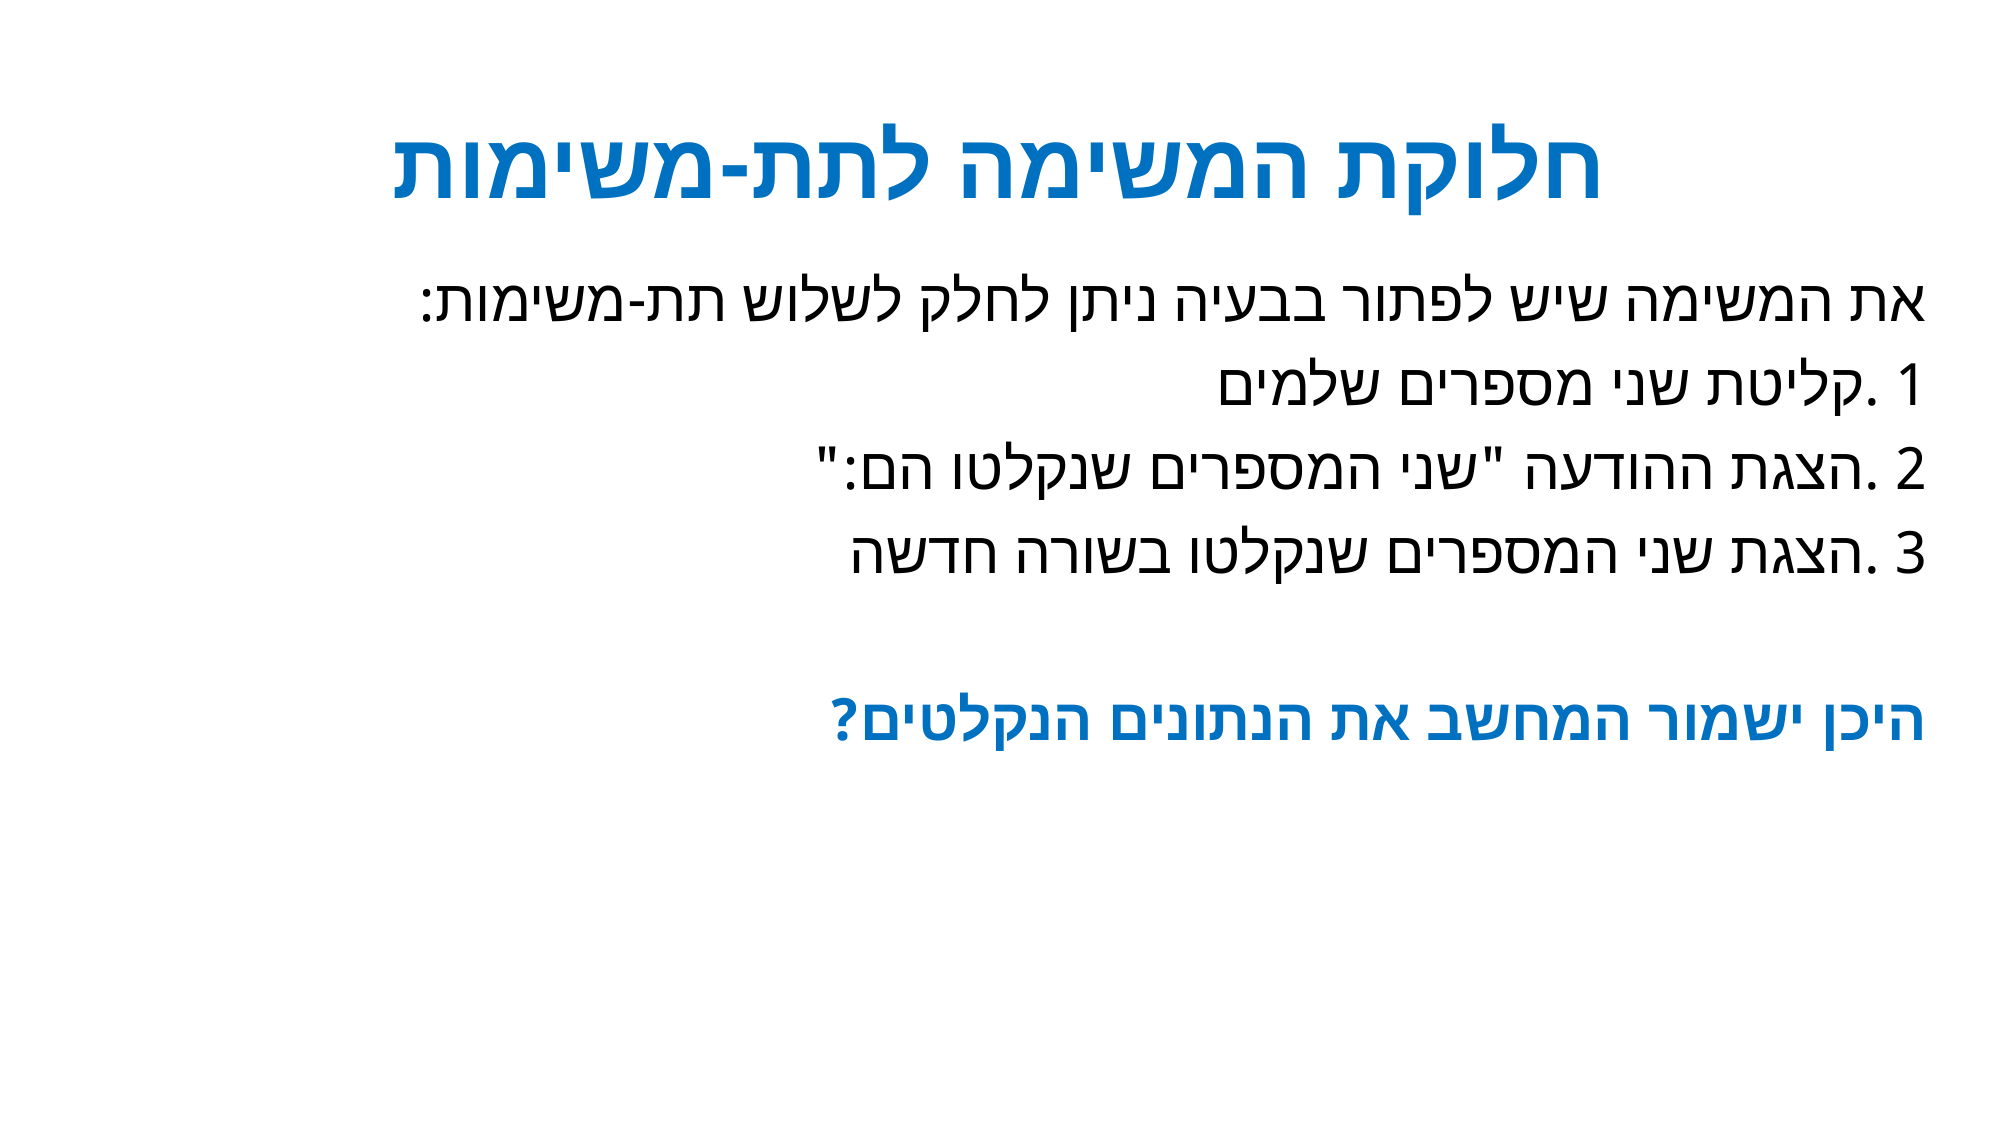

# חלוקת המשימה לתת-משימות
את המשימה שיש לפתור בבעיה ניתן לחלק לשלוש תת-משימות:
1 .קליטת שני מספרים שלמים
2 .הצגת ההודעה "שני המספרים שנקלטו הם:"
3 .הצגת שני המספרים שנקלטו בשורה חדשה

היכן ישמור המחשב את הנתונים הנקלטים?